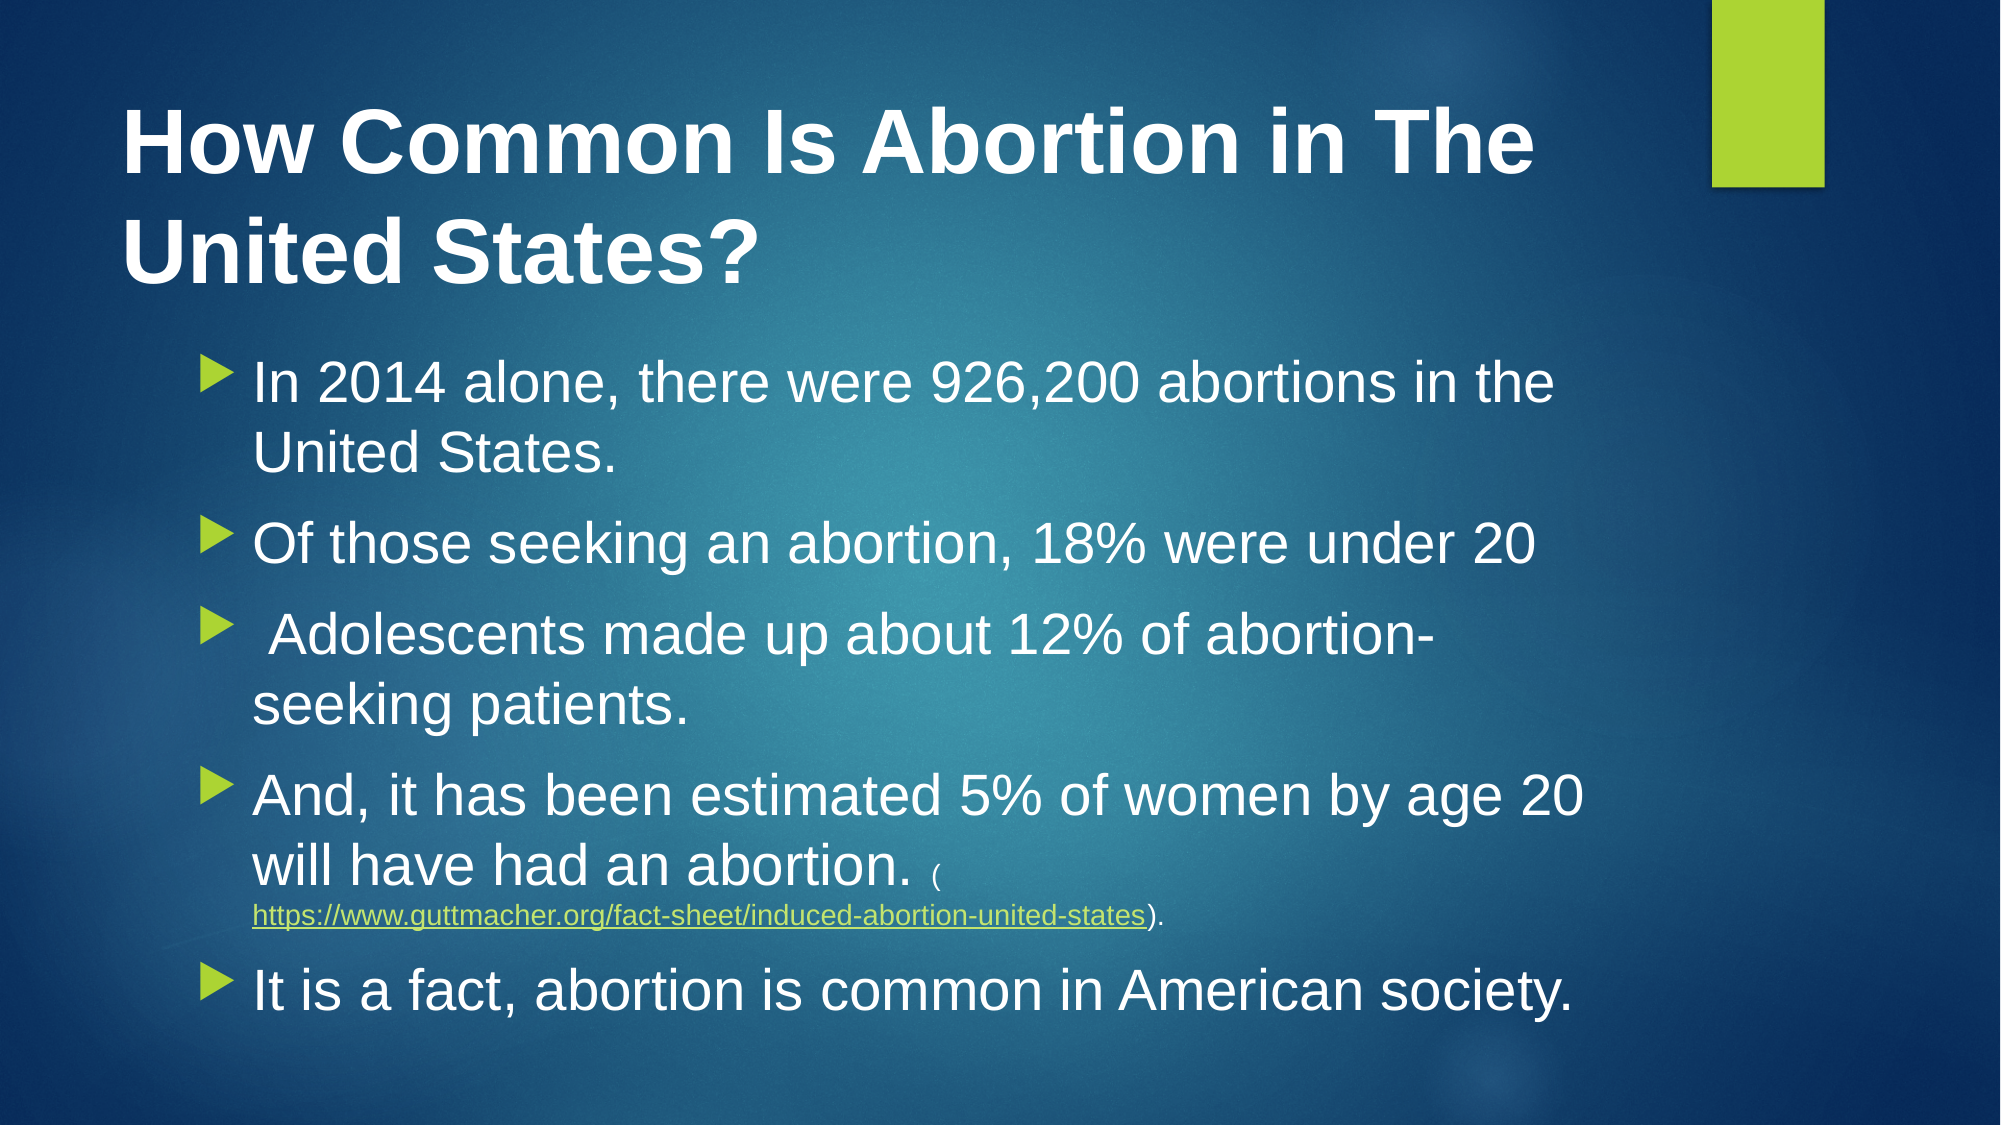

# How Common Is Abortion in The United States?
In 2014 alone, there were 926,200 abortions in the United States.
Of those seeking an abortion, 18% were under 20
 Adolescents made up about 12% of abortion-seeking patients.
And, it has been estimated 5% of women by age 20 will have had an abortion. (https://www.guttmacher.org/fact-sheet/induced-abortion-united-states).
It is a fact, abortion is common in American society.